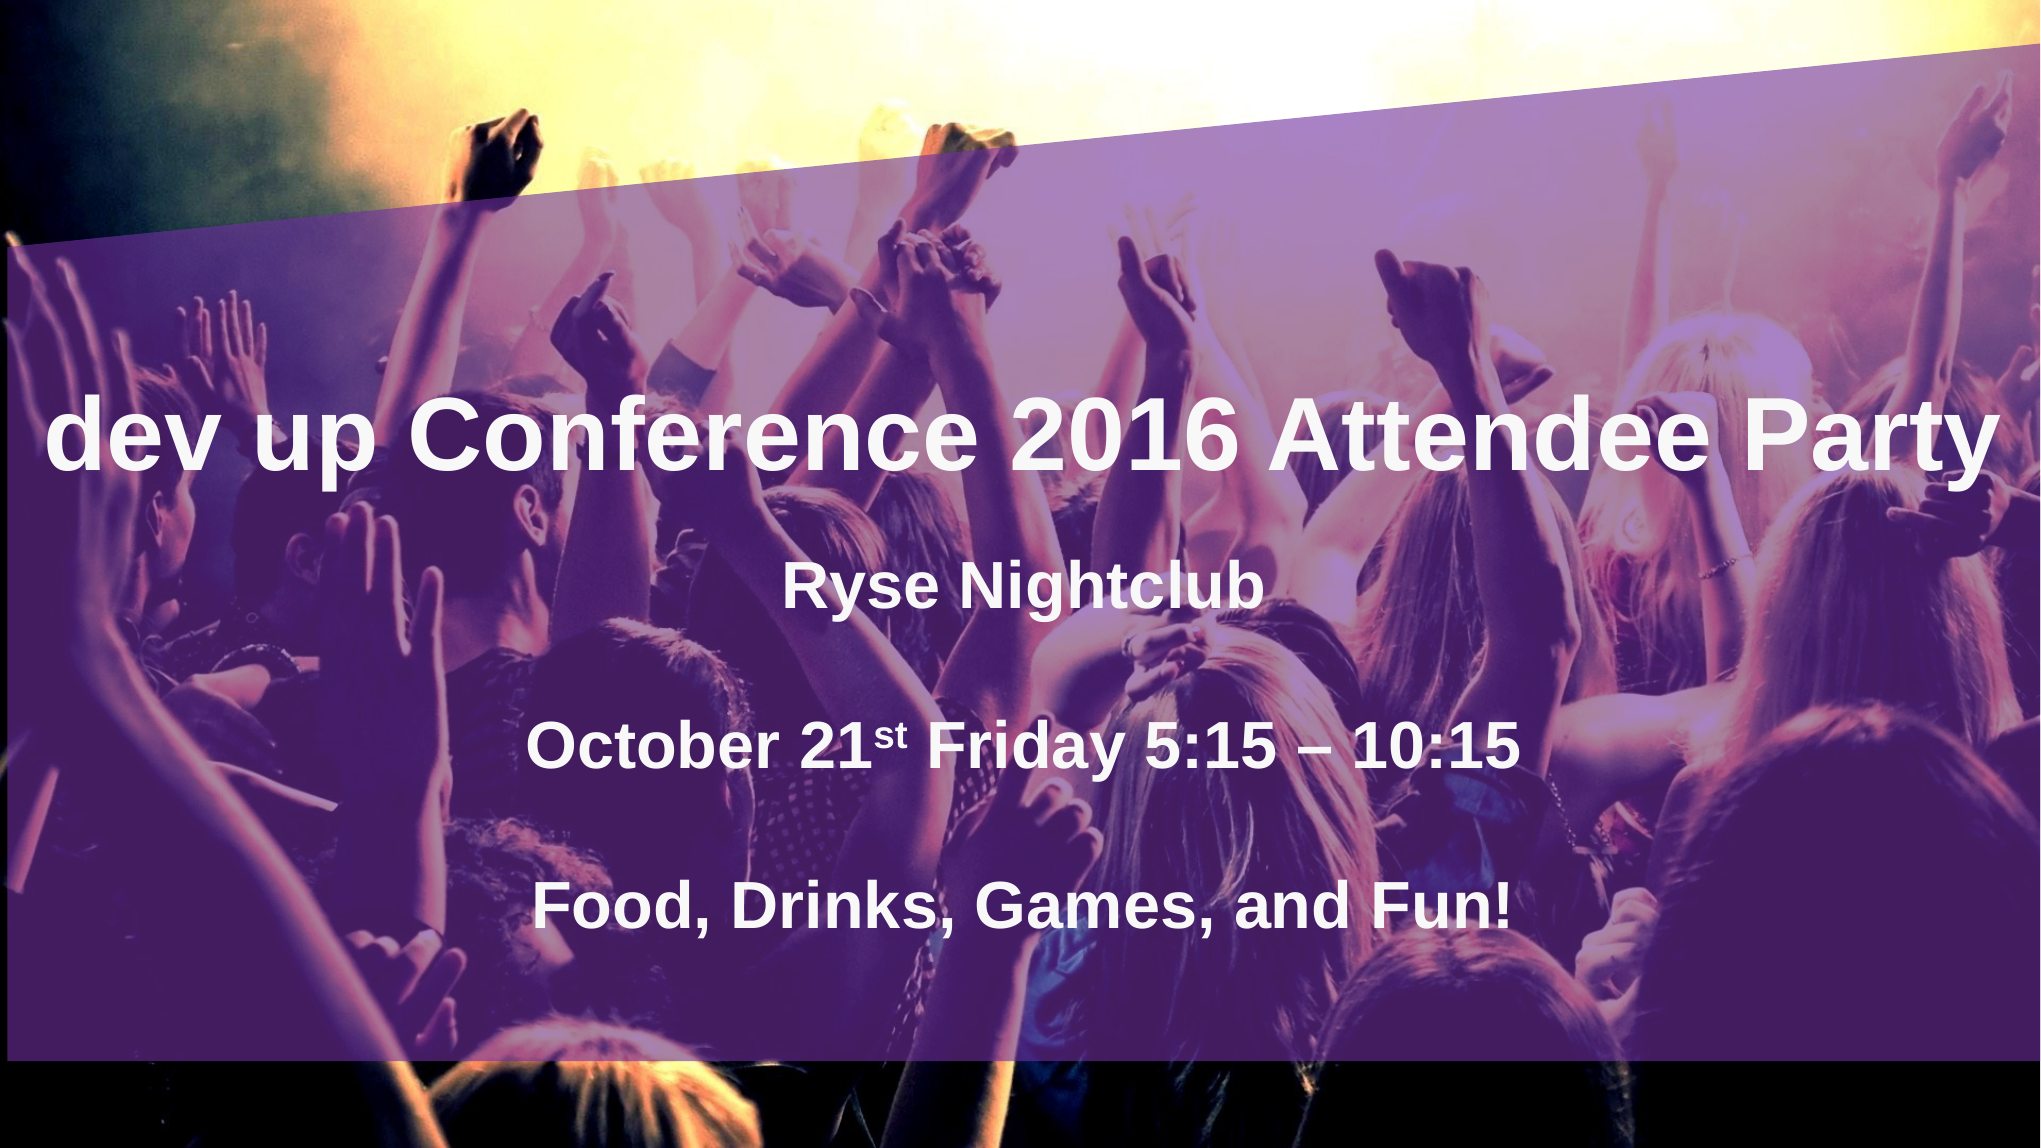

dev up Conference 2016 Attendee Party

Ryse Nightclub

October 21st Friday 5:15 – 10:15

Food, Drinks, Games, and Fun!